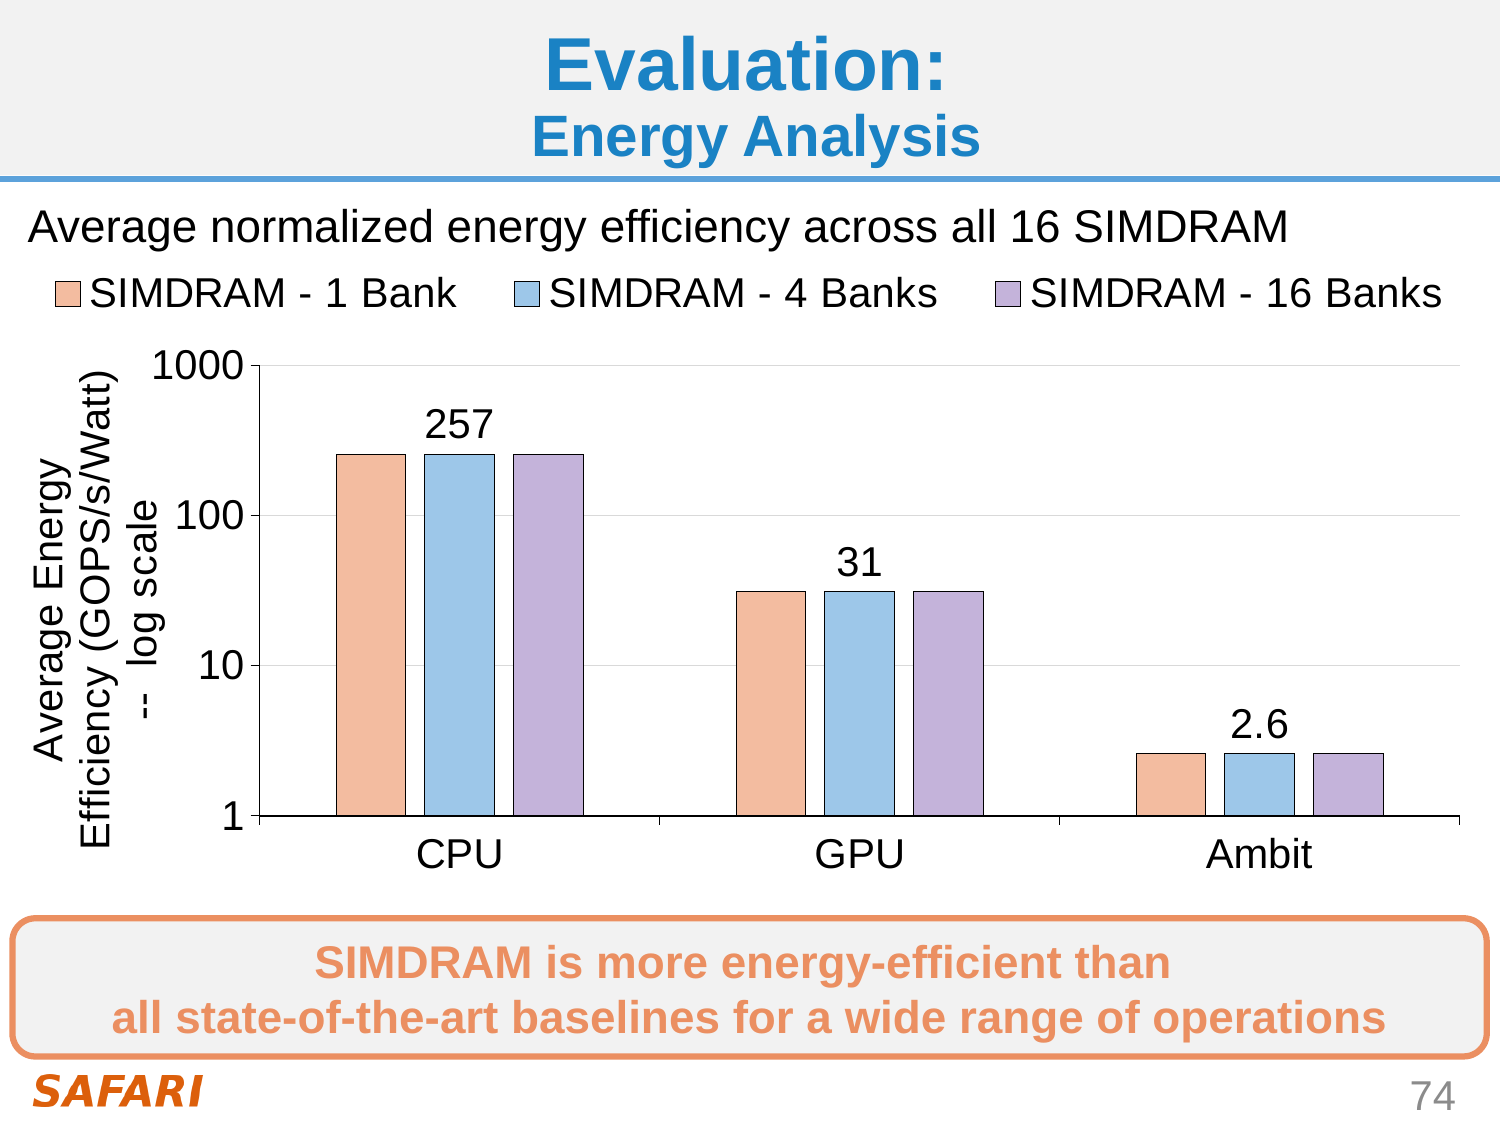

# Evaluation: Energy Analysis
Average normalized energy efficiency across all 16 SIMDRAM operations

### Chart

| Category | SIMDRAM - 1 Bank | SIMDRAM - 4 Banks | SIMDRAM - 16 Banks |
|---|---|---|---|
| CPU | 257.0 | 257.0 | 257.0 |
| GPU | 31.0 | 31.0 | 31.0 |
| Ambit | 2.6 | 2.6 | 2.6 |
SIMDRAM is more energy-efficient than
all state-of-the-art baselines for a wide range of operations